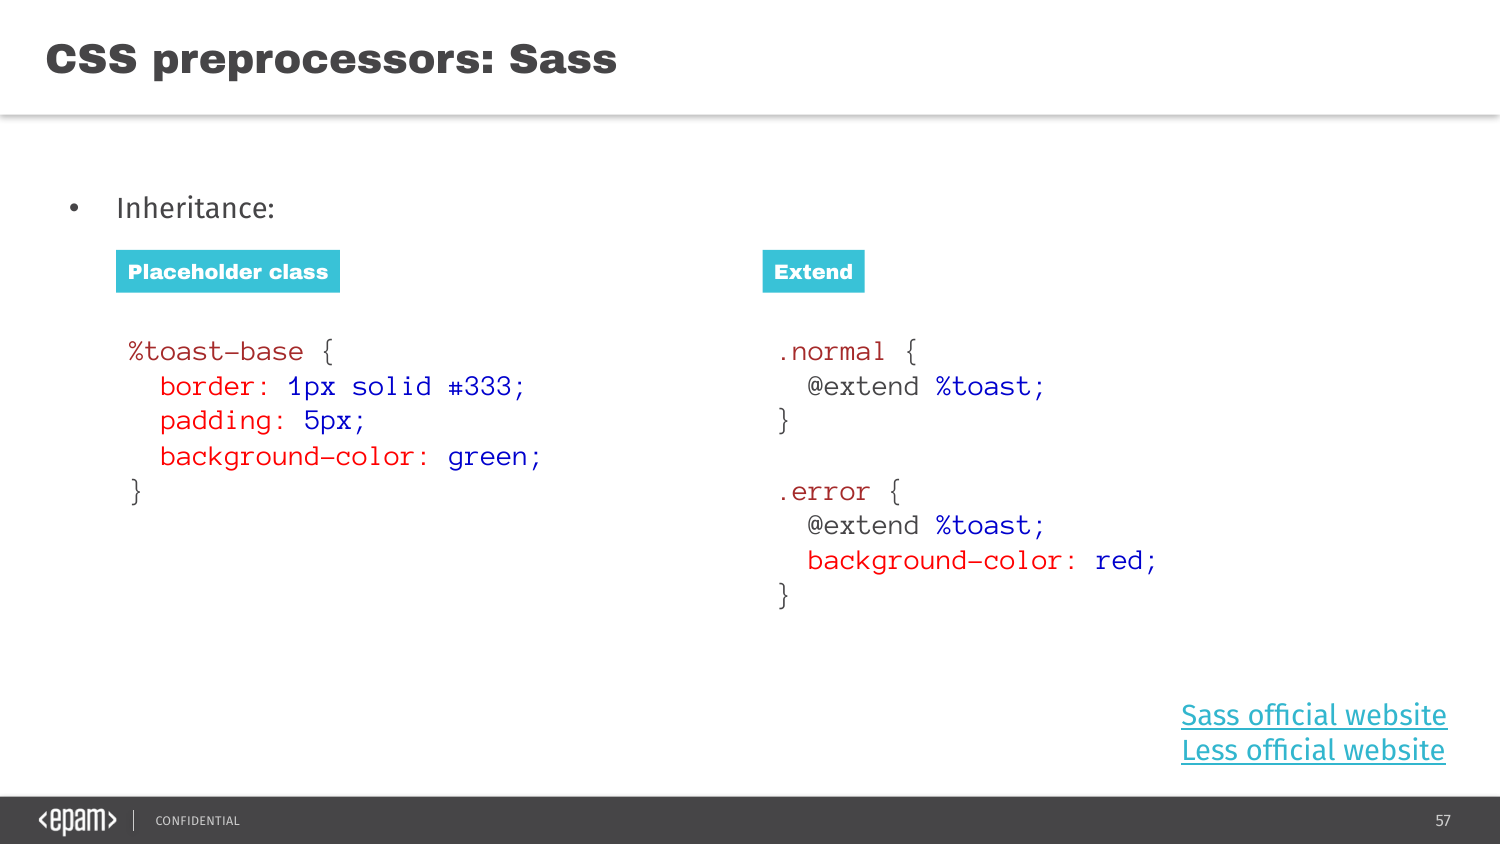

CSS preprocessors: Sass
Inheritance:
Placeholder class
Extend
%toast-base {
  border: 1px solid #333;
  padding: 5px;
  background-color: green;
}

.normal {
  @extend %toast;
}

.error {
  @extend %toast;
  background-color: red;
}
Sass official website
Less official website